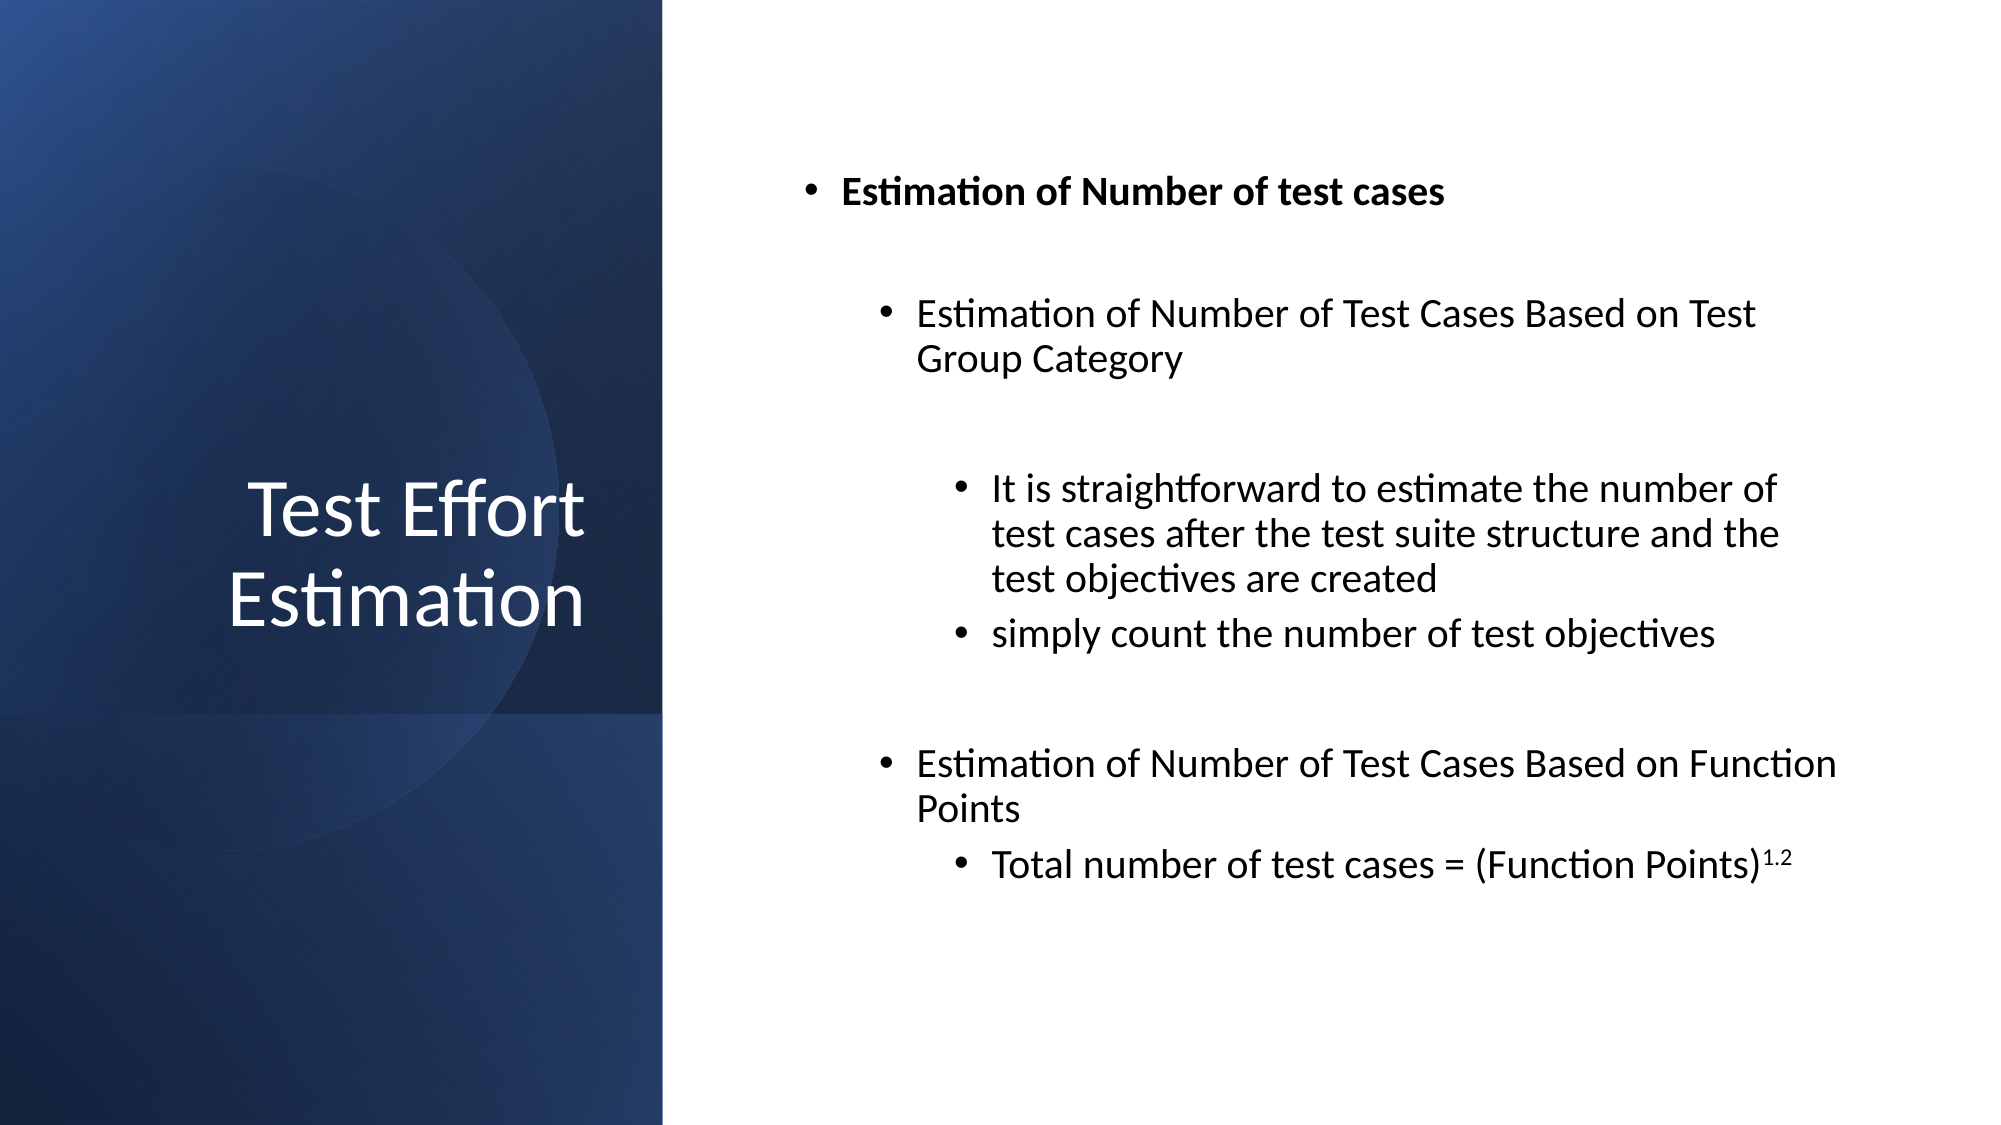

Test Effort Estimation
Estimation of Number of test cases

Estimation of Number of Test Cases Based on Test Group Category

It is straightforward to estimate the number of test cases after the test suite structure and the test objectives are created
simply count the number of test objectives

Estimation of Number of Test Cases Based on Function Points
Total number of test cases = (Function Points)1.2

24